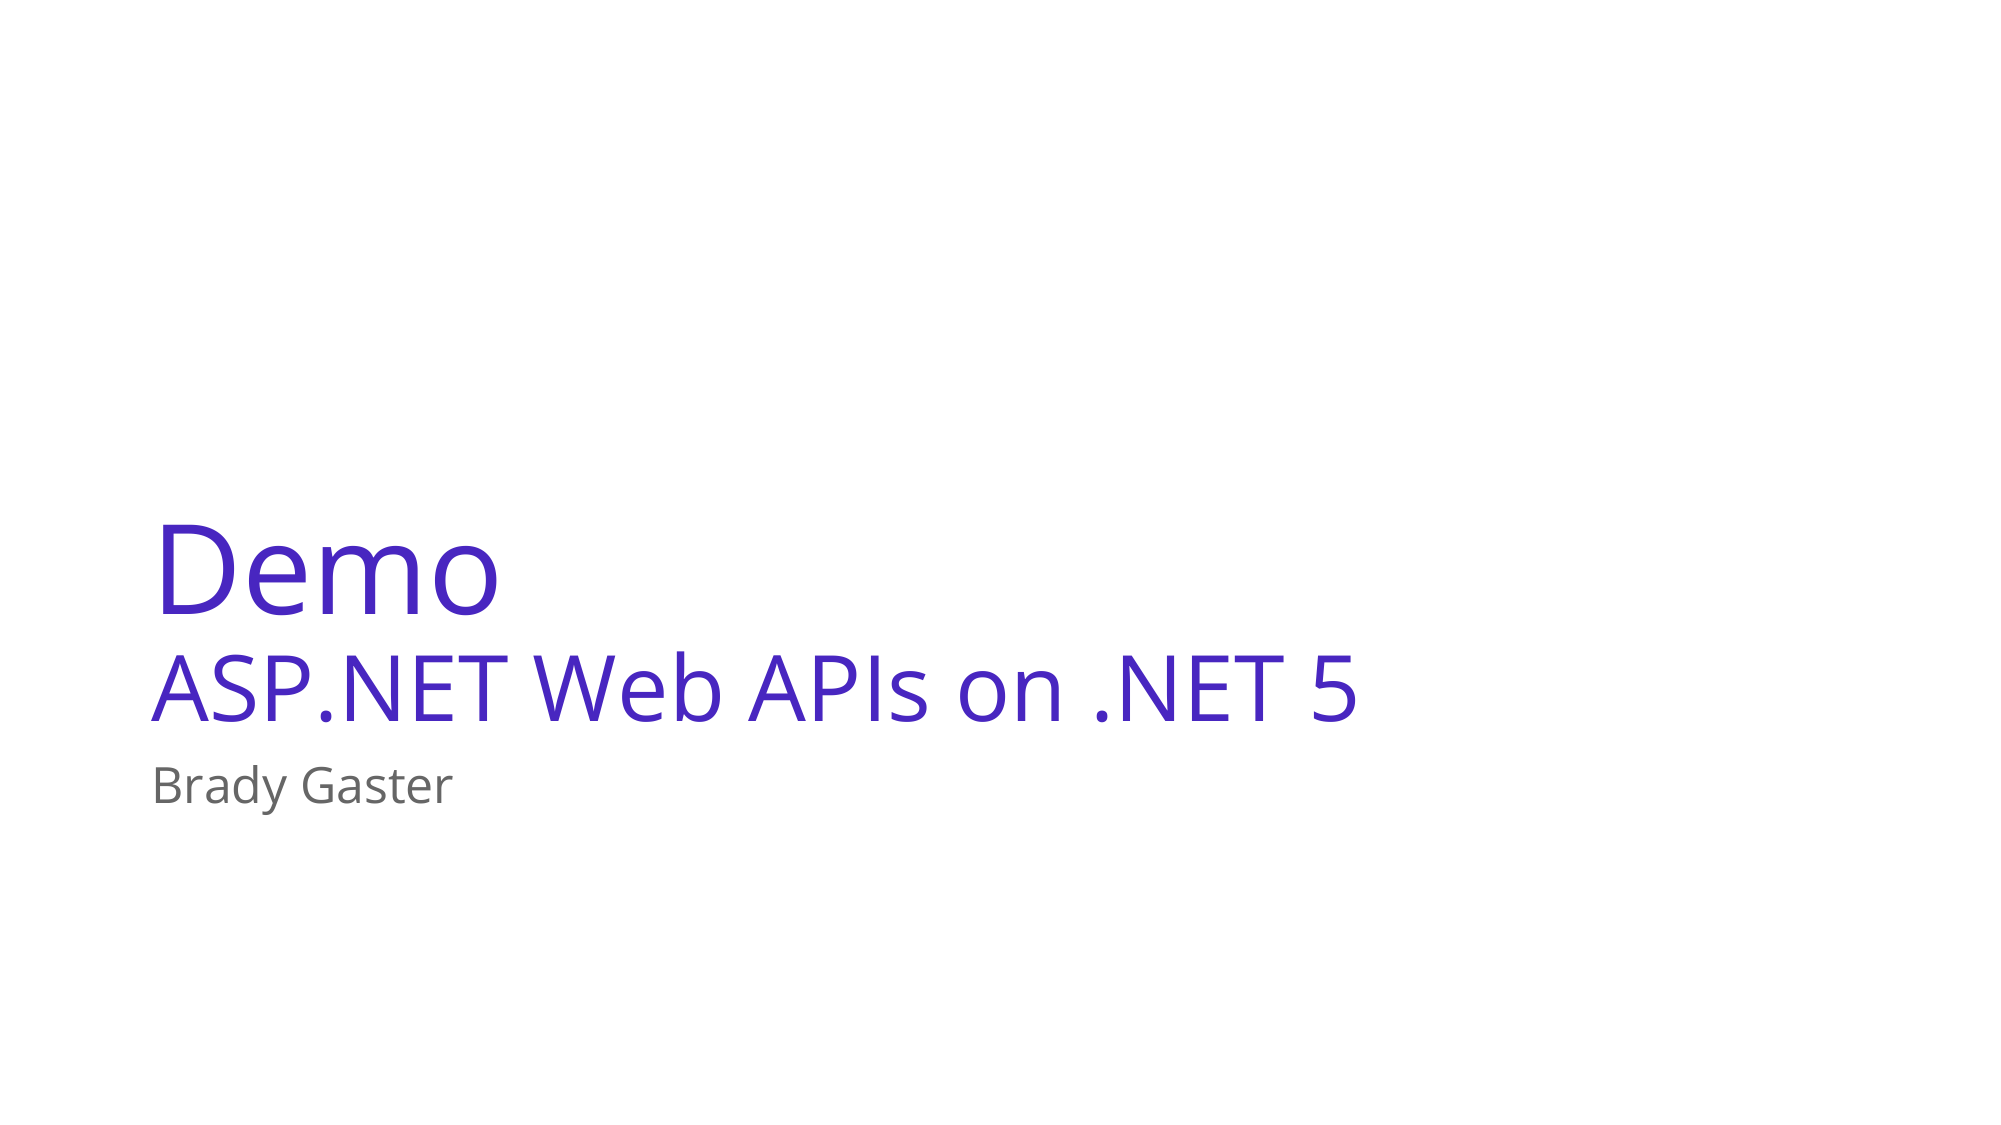

# Demo ASP.NET Web APIs on .NET 5
Brady Gaster